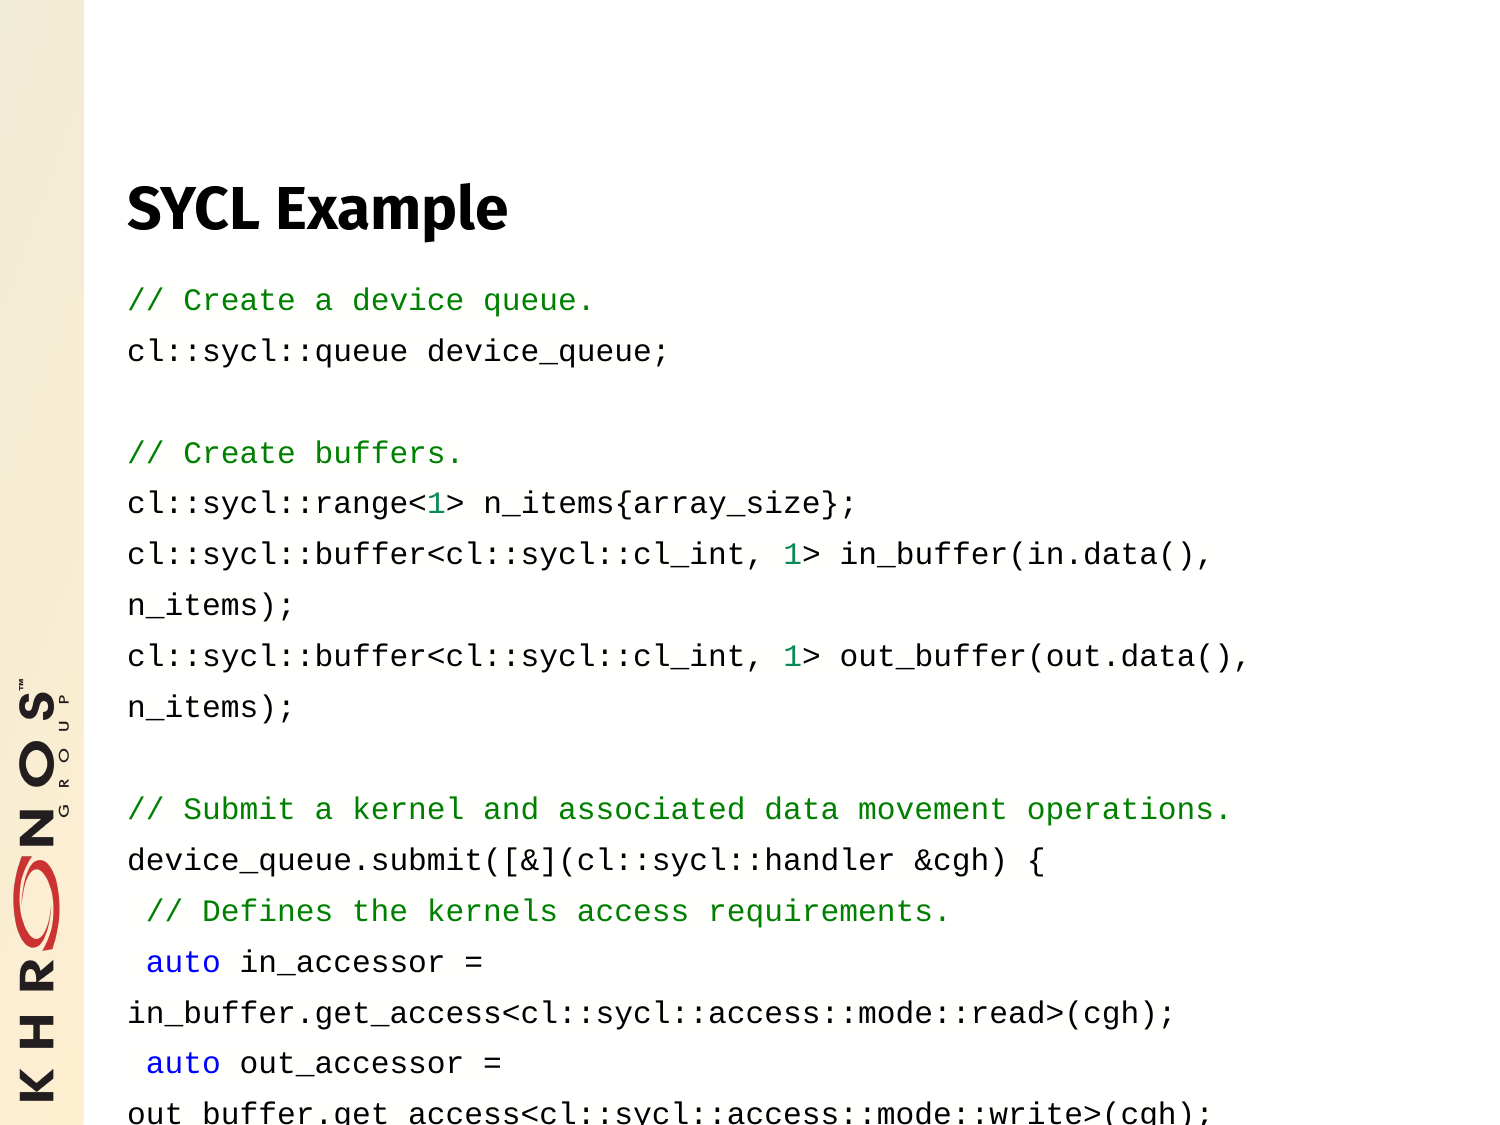

# SYCL Example
// Create a device queue.
cl::sycl::queue device_queue;

// Create buffers.
cl::sycl::range<1> n_items{array_size};
cl::sycl::buffer<cl::sycl::cl_int, 1> in_buffer(in.data(), n_items);
cl::sycl::buffer<cl::sycl::cl_int, 1> out_buffer(out.data(), n_items);

// Submit a kernel and associated data movement operations.
device_queue.submit([&](cl::sycl::handler &cgh) {
 // Defines the kernels access requirements.
 auto in_accessor = in_buffer.get_access<cl::sycl::access::mode::read>(cgh);
 auto out_accessor = out_buffer.get_access<cl::sycl::access::mode::write>(cgh);
  // Defines the kernel itself.
 cgh.parallel_for<class VecScalMul>(n_items, [=](cl::sycl::id<1> wiID) {
   out_accessor[wiID] = in_accessor[wiID]*2;
 });
});